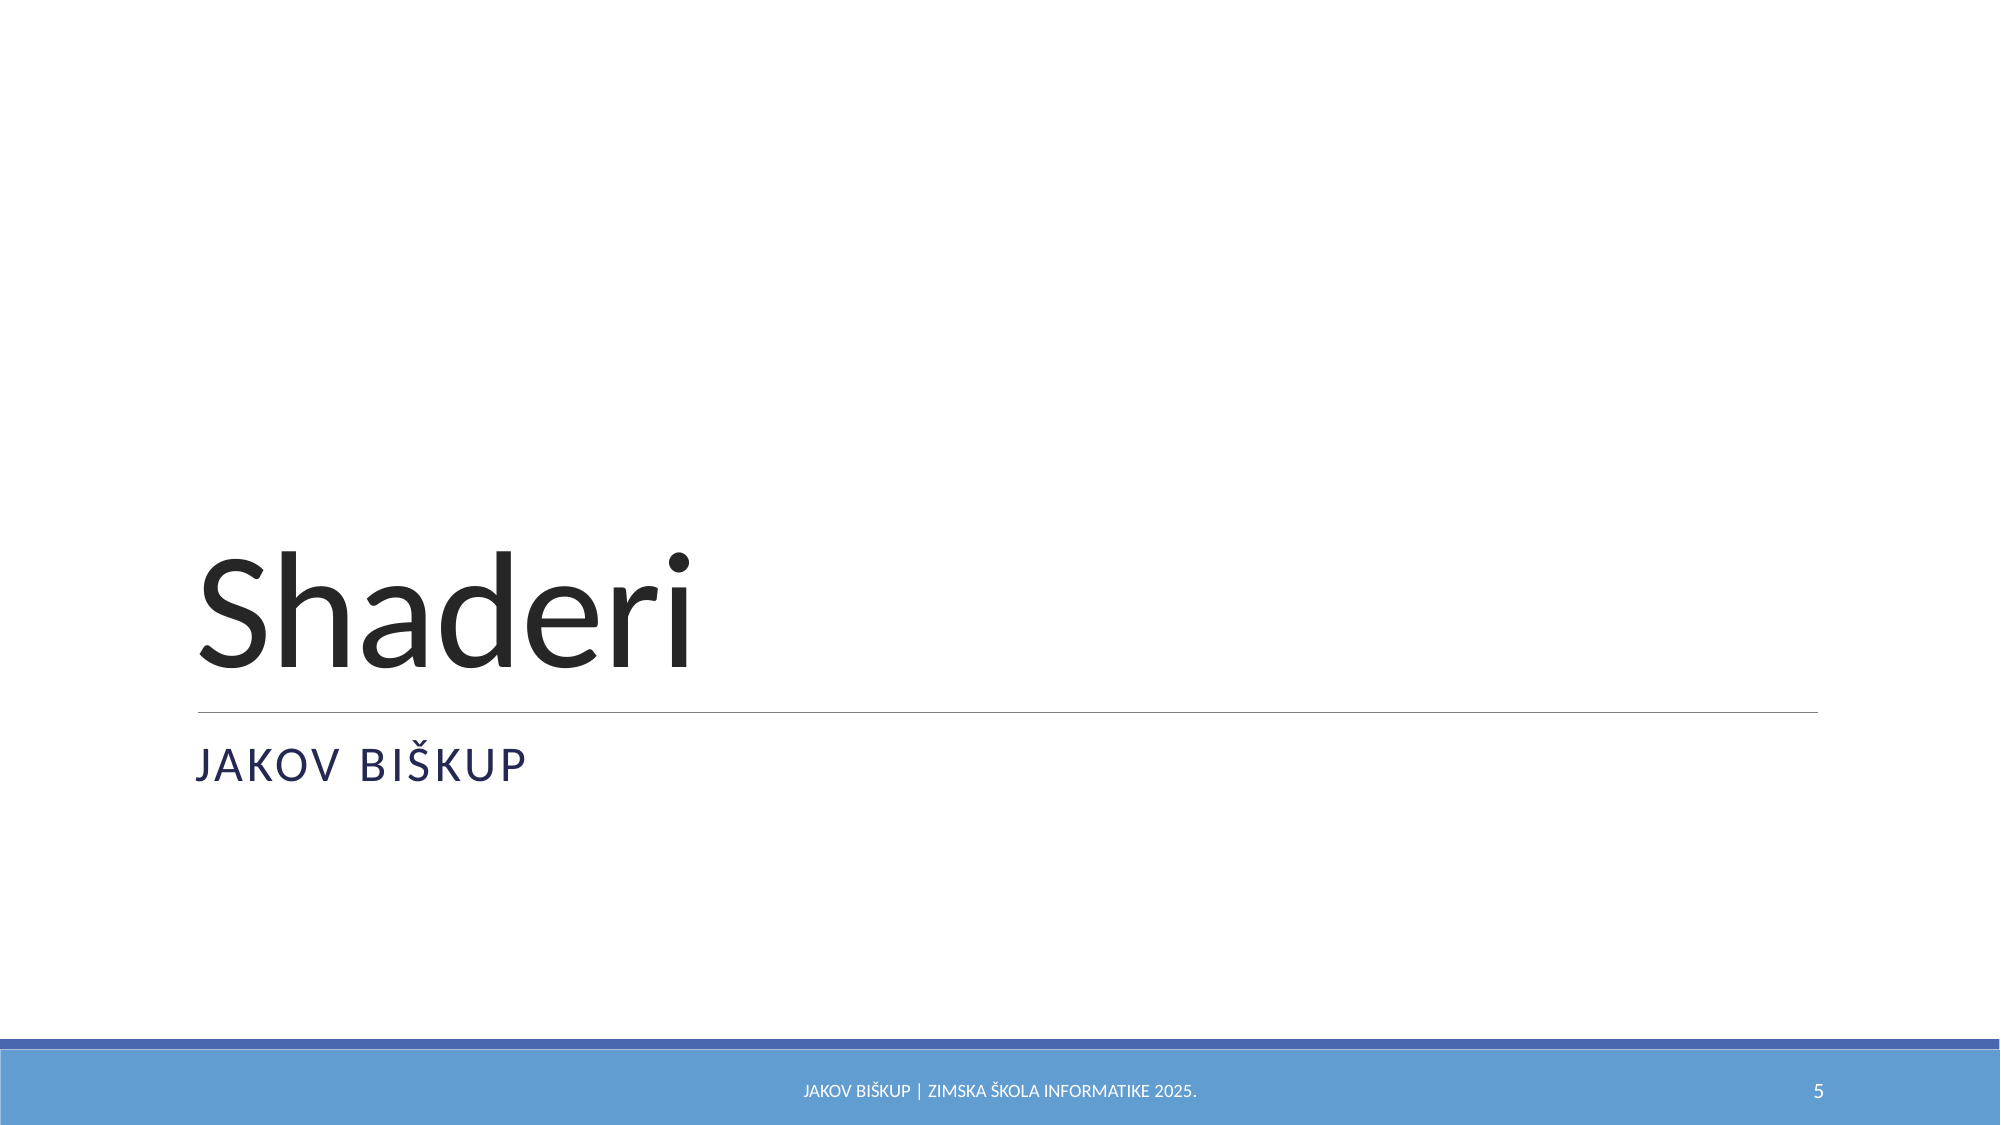

# Shaderi
Jakov Biškup
Jakov Biškup | Zimska škola informatike 2025.
5